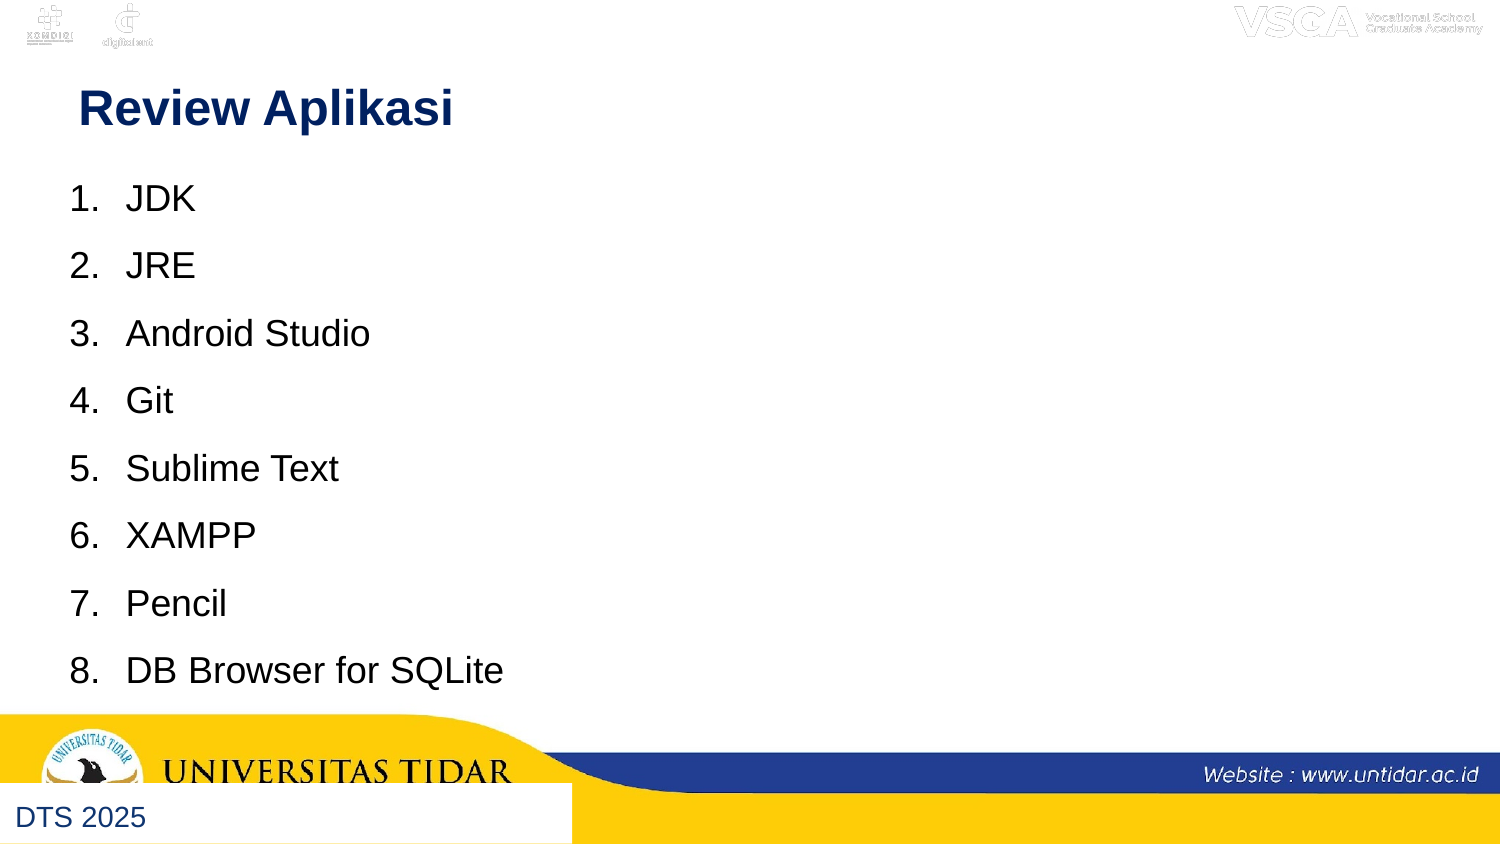

Review Aplikasi
JDK
JRE
Android Studio
Git
Sublime Text
XAMPP
Pencil
DB Browser for SQLite

DTS 2025